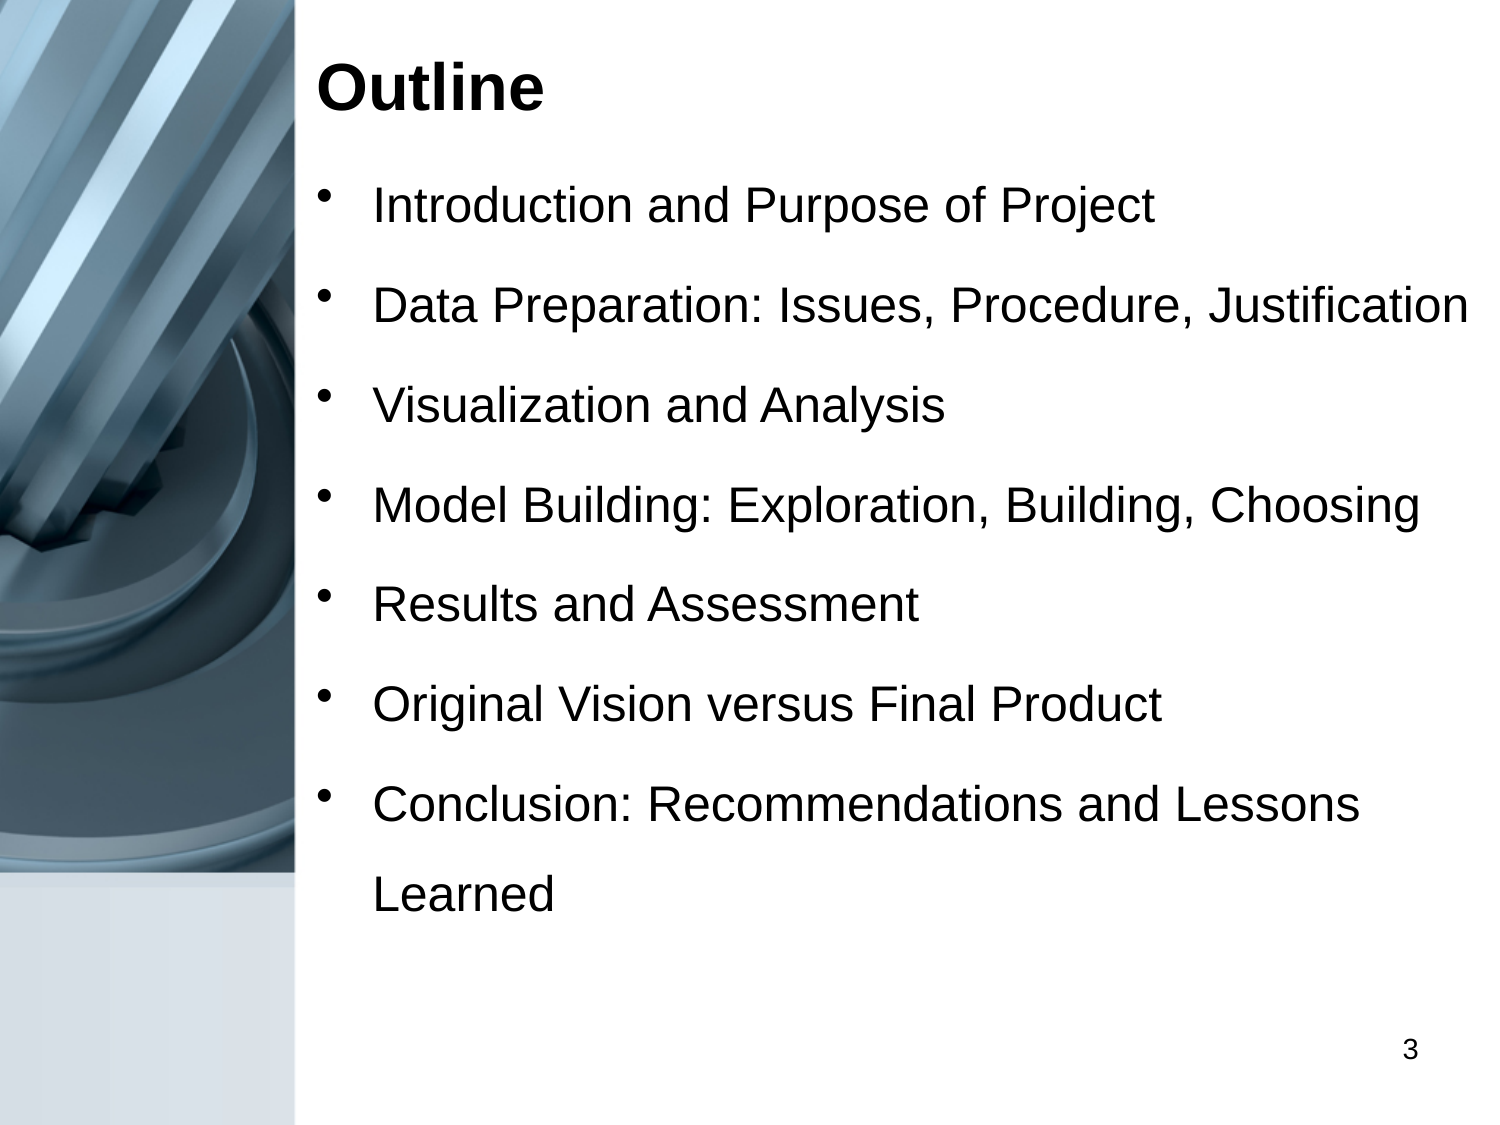

# Outline
Introduction and Purpose of Project
Data Preparation: Issues, Procedure, Justification
Visualization and Analysis
Model Building: Exploration, Building, Choosing
Results and Assessment
Original Vision versus Final Product
Conclusion: Recommendations and Lessons Learned

3